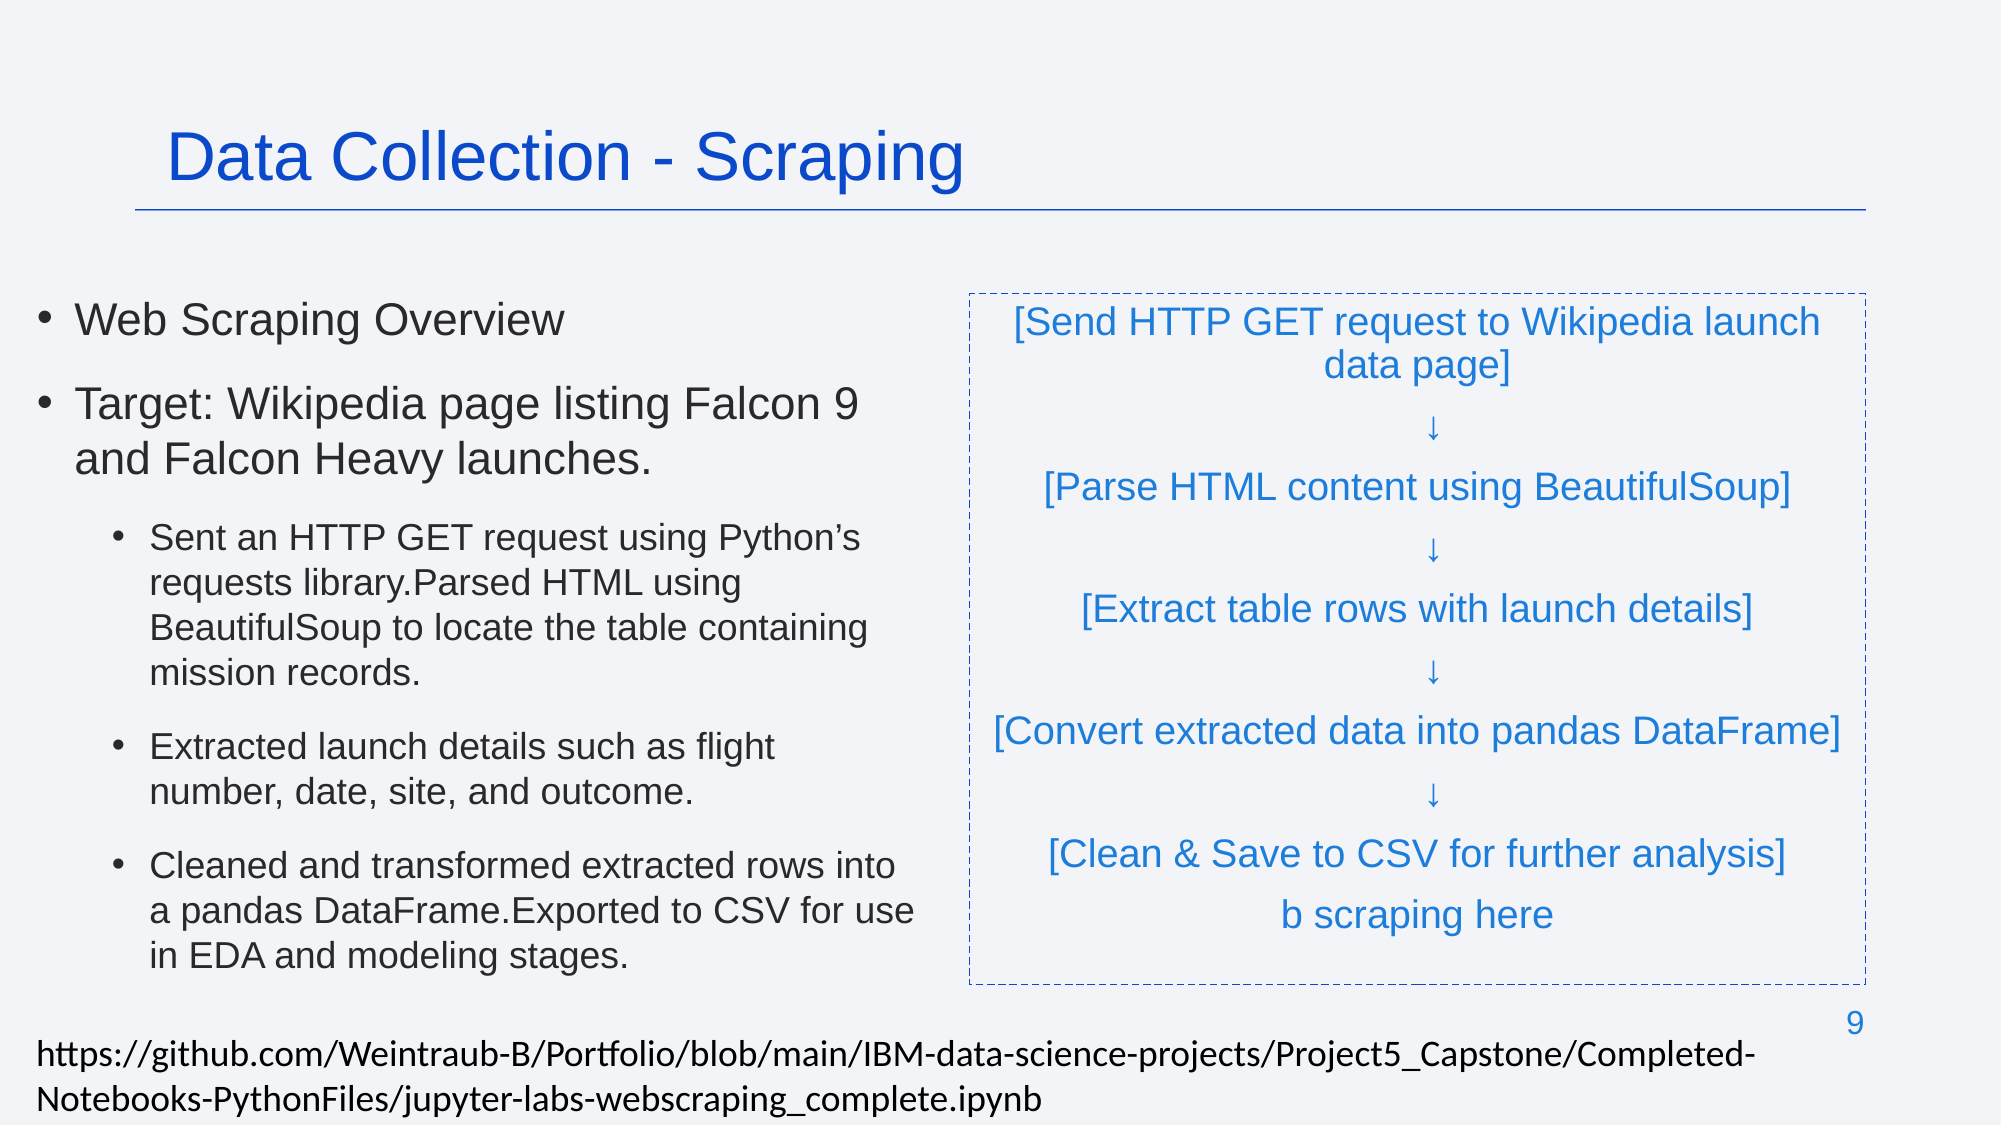

Data Collection - Scraping
Web Scraping Overview
Target: Wikipedia page listing Falcon 9 and Falcon Heavy launches.
Sent an HTTP GET request using Python’s requests library.Parsed HTML using BeautifulSoup to locate the table containing mission records.
Extracted launch details such as flight number, date, site, and outcome.
Cleaned and transformed extracted rows into a pandas DataFrame.Exported to CSV for use in EDA and modeling stages.
[Send HTTP GET request to Wikipedia launch data page]
   ↓
[Parse HTML content using BeautifulSoup]
   ↓
[Extract table rows with launch details]
   ↓
[Convert extracted data into pandas DataFrame]
   ↓
[Clean & Save to CSV for further analysis]
b scraping here
9
https://github.com/Weintraub-B/Portfolio/blob/main/IBM-data-science-projects/Project5_Capstone/Completed-Notebooks-PythonFiles/jupyter-labs-webscraping_complete.ipynb